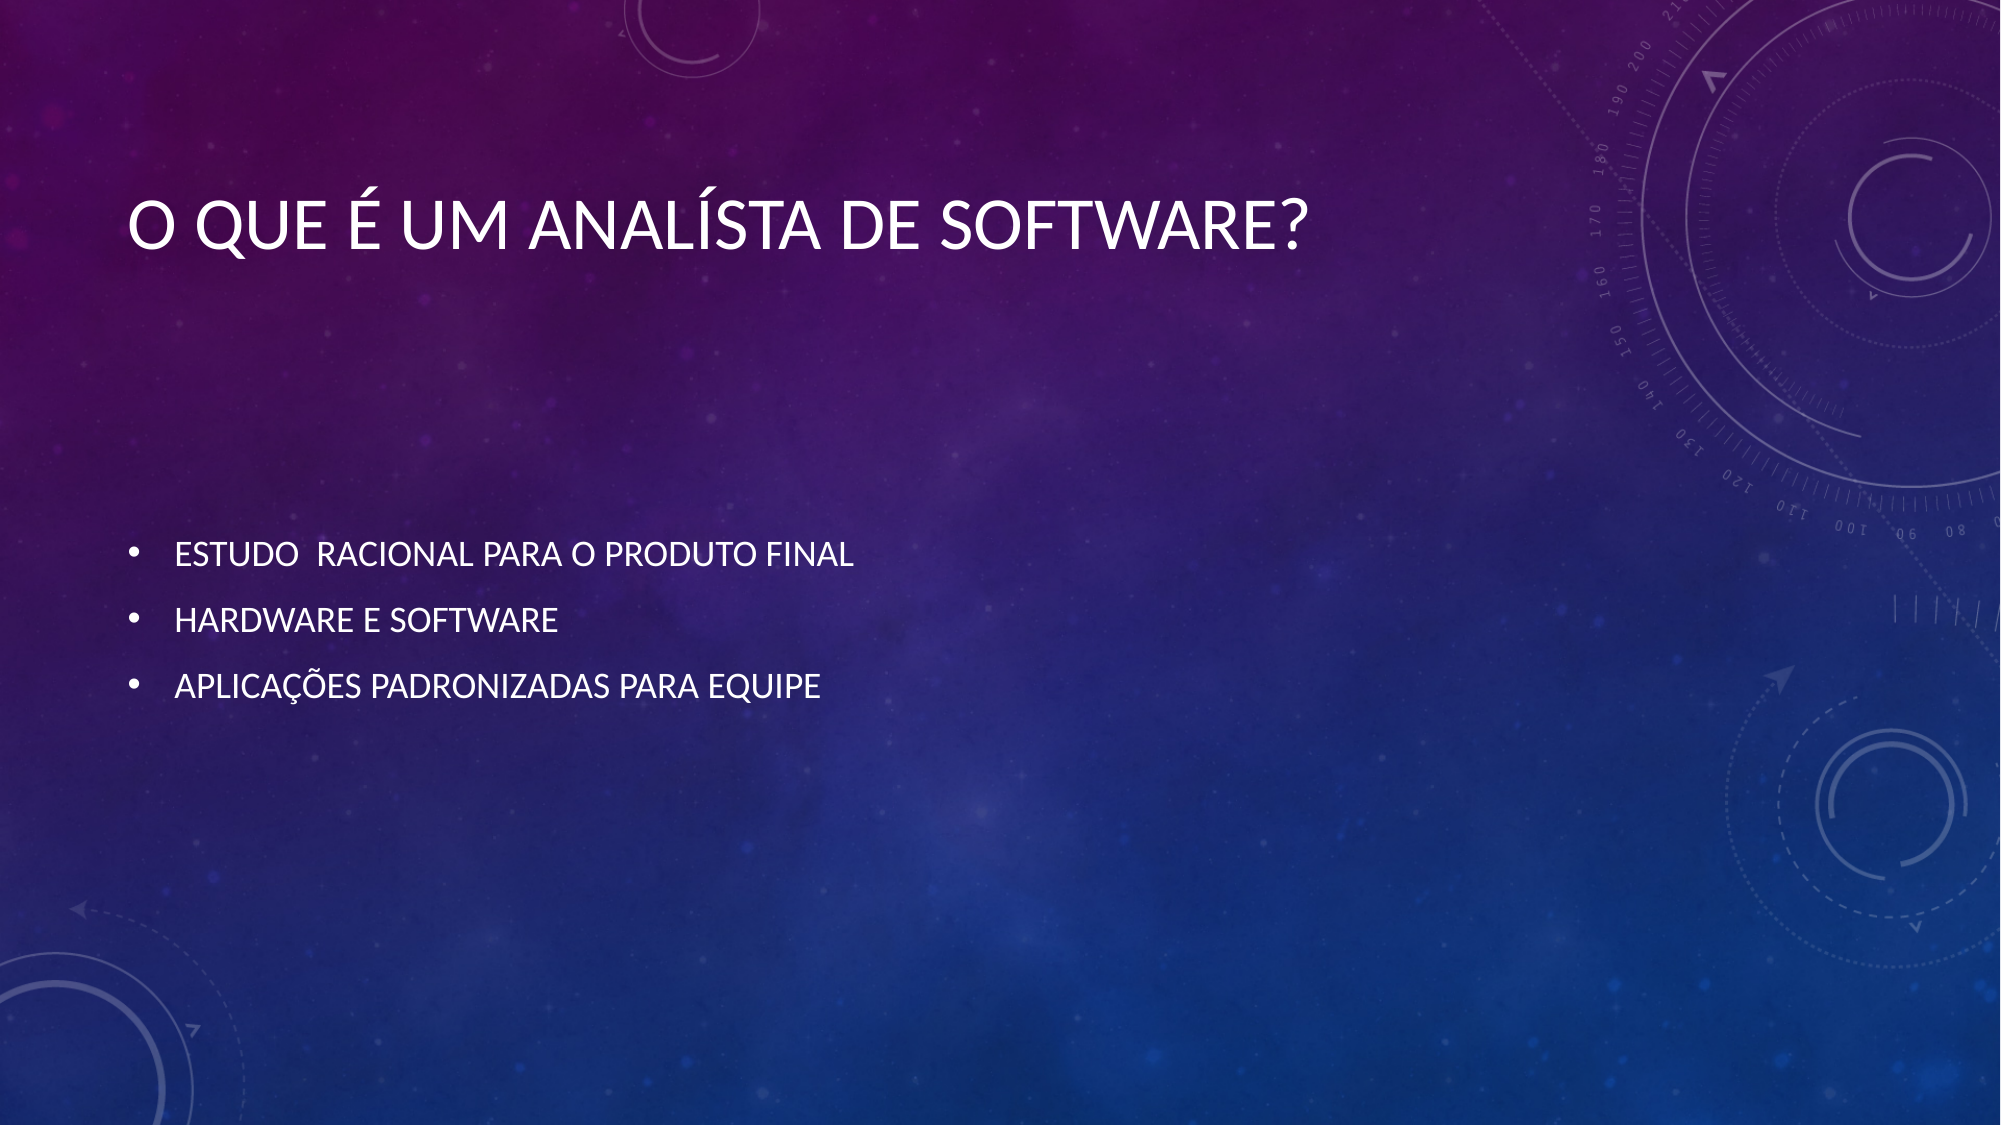

# O QUE É UM ANALÍSTA DE SOFTWARE?
ESTUDO  RACIONAL PARA O PRODUTO FINAL
HARDWARE E SOFTWARE
APLICAÇÕES PADRONIZADAS PARA EQUIPE